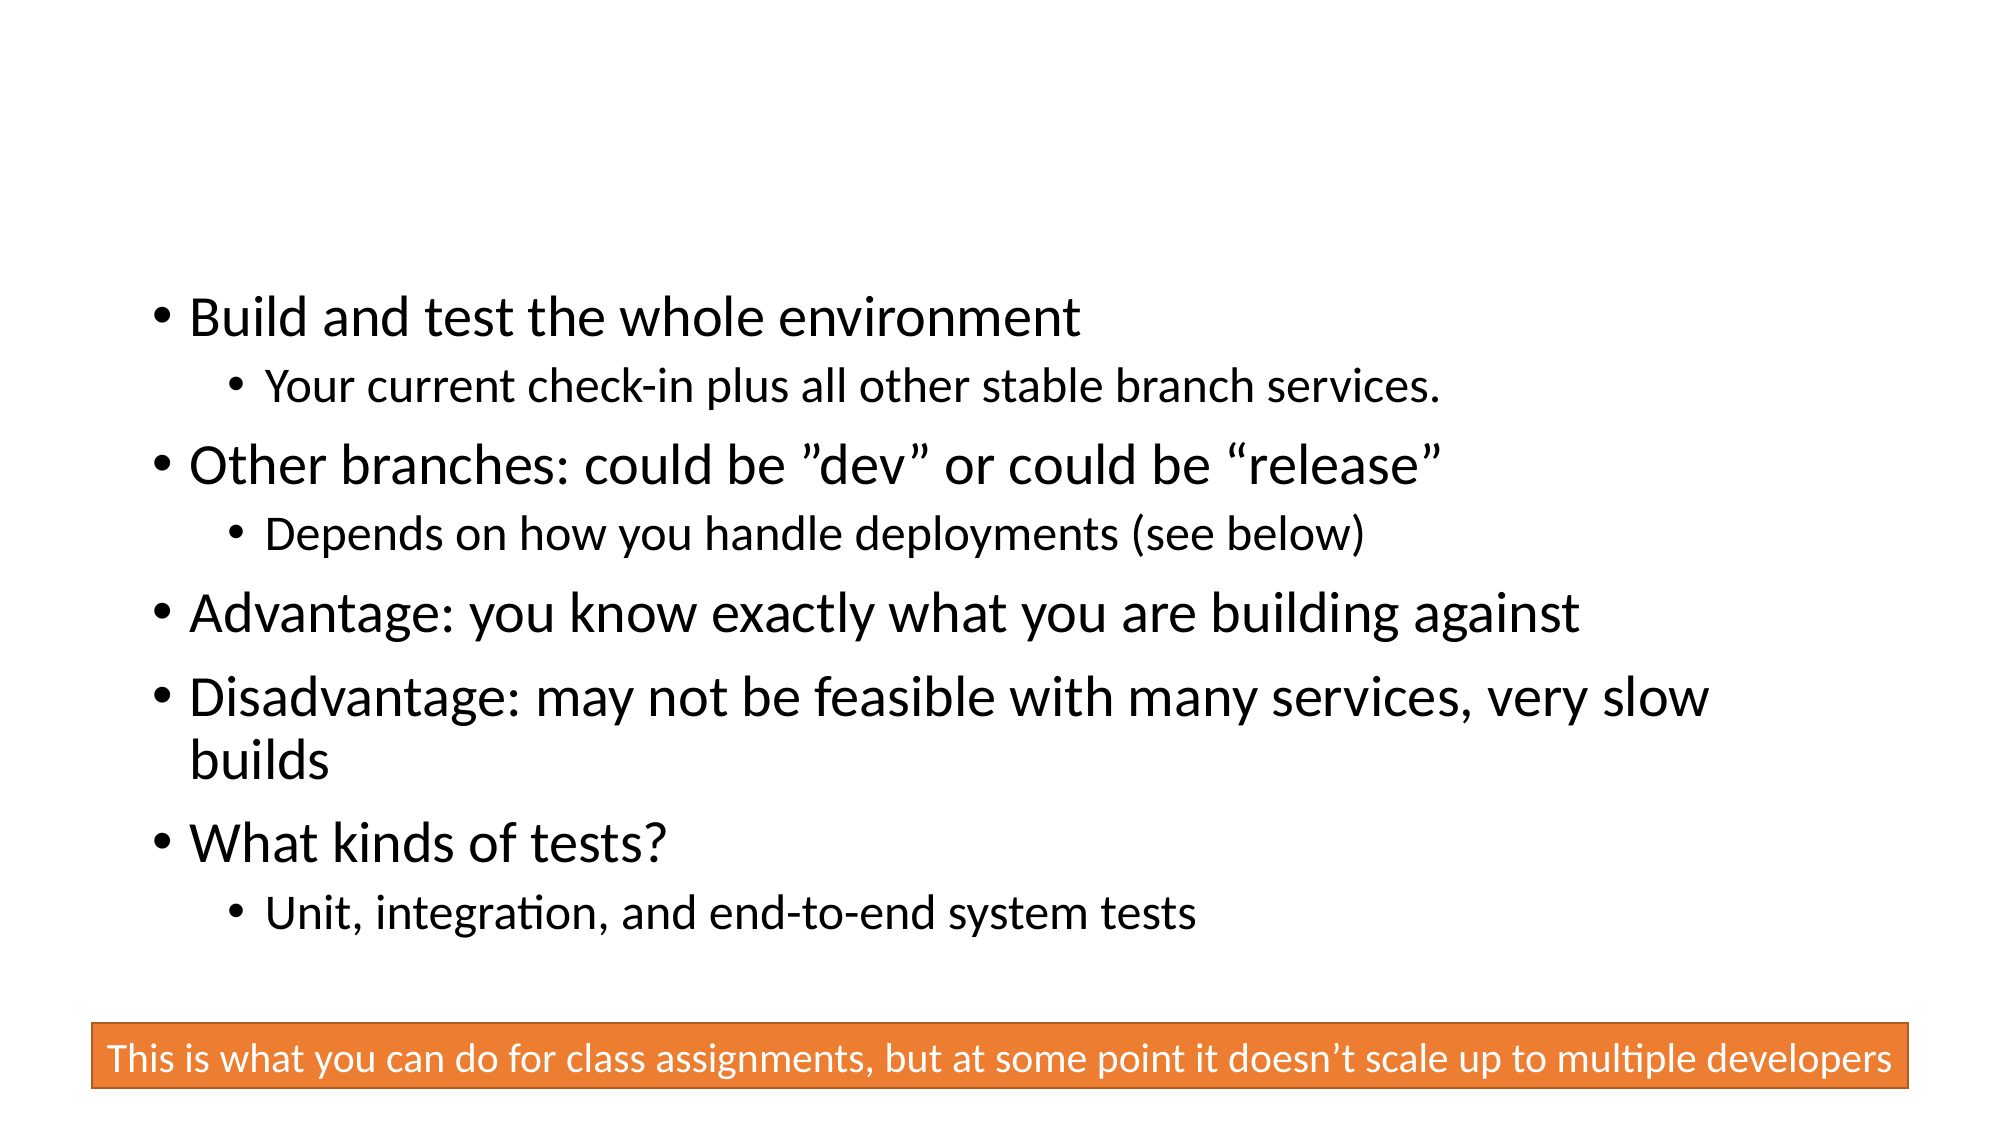

# Option #1: Build All Services
Build and test the whole environment
Your current check-in plus all other stable branch services.
Other branches: could be ”dev” or could be “release”
Depends on how you handle deployments (see below)
Advantage: you know exactly what you are building against
Disadvantage: may not be feasible with many services, very slow builds
What kinds of tests?
Unit, integration, and end-to-end system tests

This is what you can do for class assignments, but at some point it doesn’t scale up to multiple developers